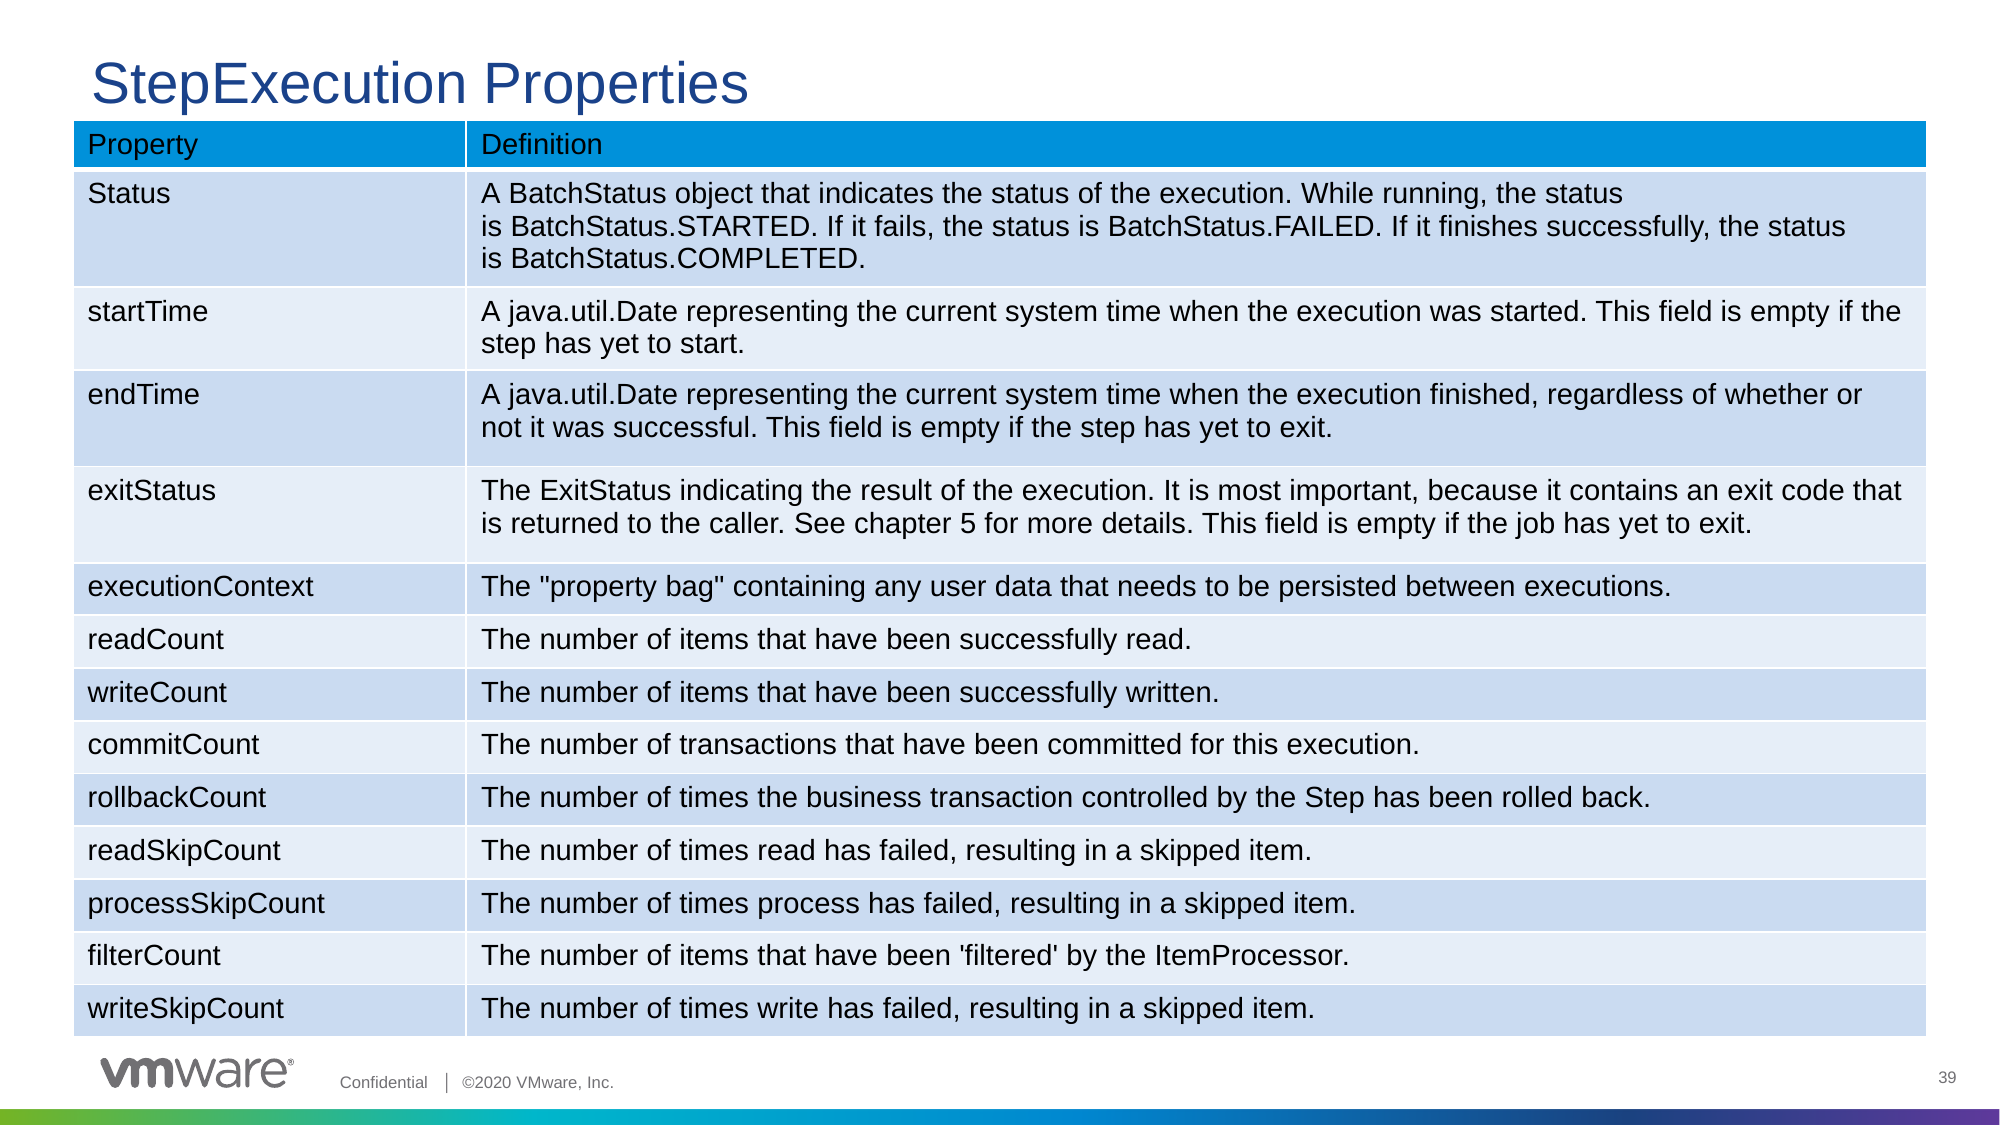

StepExecution Properties
| Property | Definition |
| --- | --- |
| Status | A BatchStatus object that indicates the status of the execution. While running, the status is BatchStatus.STARTED. If it fails, the status is BatchStatus.FAILED. If it finishes successfully, the status is BatchStatus.COMPLETED. |
| startTime | A java.util.Date representing the current system time when the execution was started. This field is empty if the step has yet to start. |
| endTime | A java.util.Date representing the current system time when the execution finished, regardless of whether or not it was successful. This field is empty if the step has yet to exit. |
| exitStatus | The ExitStatus indicating the result of the execution. It is most important, because it contains an exit code that is returned to the caller. See chapter 5 for more details. This field is empty if the job has yet to exit. |
| executionContext | The "property bag" containing any user data that needs to be persisted between executions. |
| readCount | The number of items that have been successfully read. |
| writeCount | The number of items that have been successfully written. |
| commitCount | The number of transactions that have been committed for this execution. |
| rollbackCount | The number of times the business transaction controlled by the Step has been rolled back. |
| readSkipCount | The number of times read has failed, resulting in a skipped item. |
| processSkipCount | The number of times process has failed, resulting in a skipped item. |
| filterCount | The number of items that have been 'filtered' by the ItemProcessor. |
| writeSkipCount | The number of times write has failed, resulting in a skipped item. |